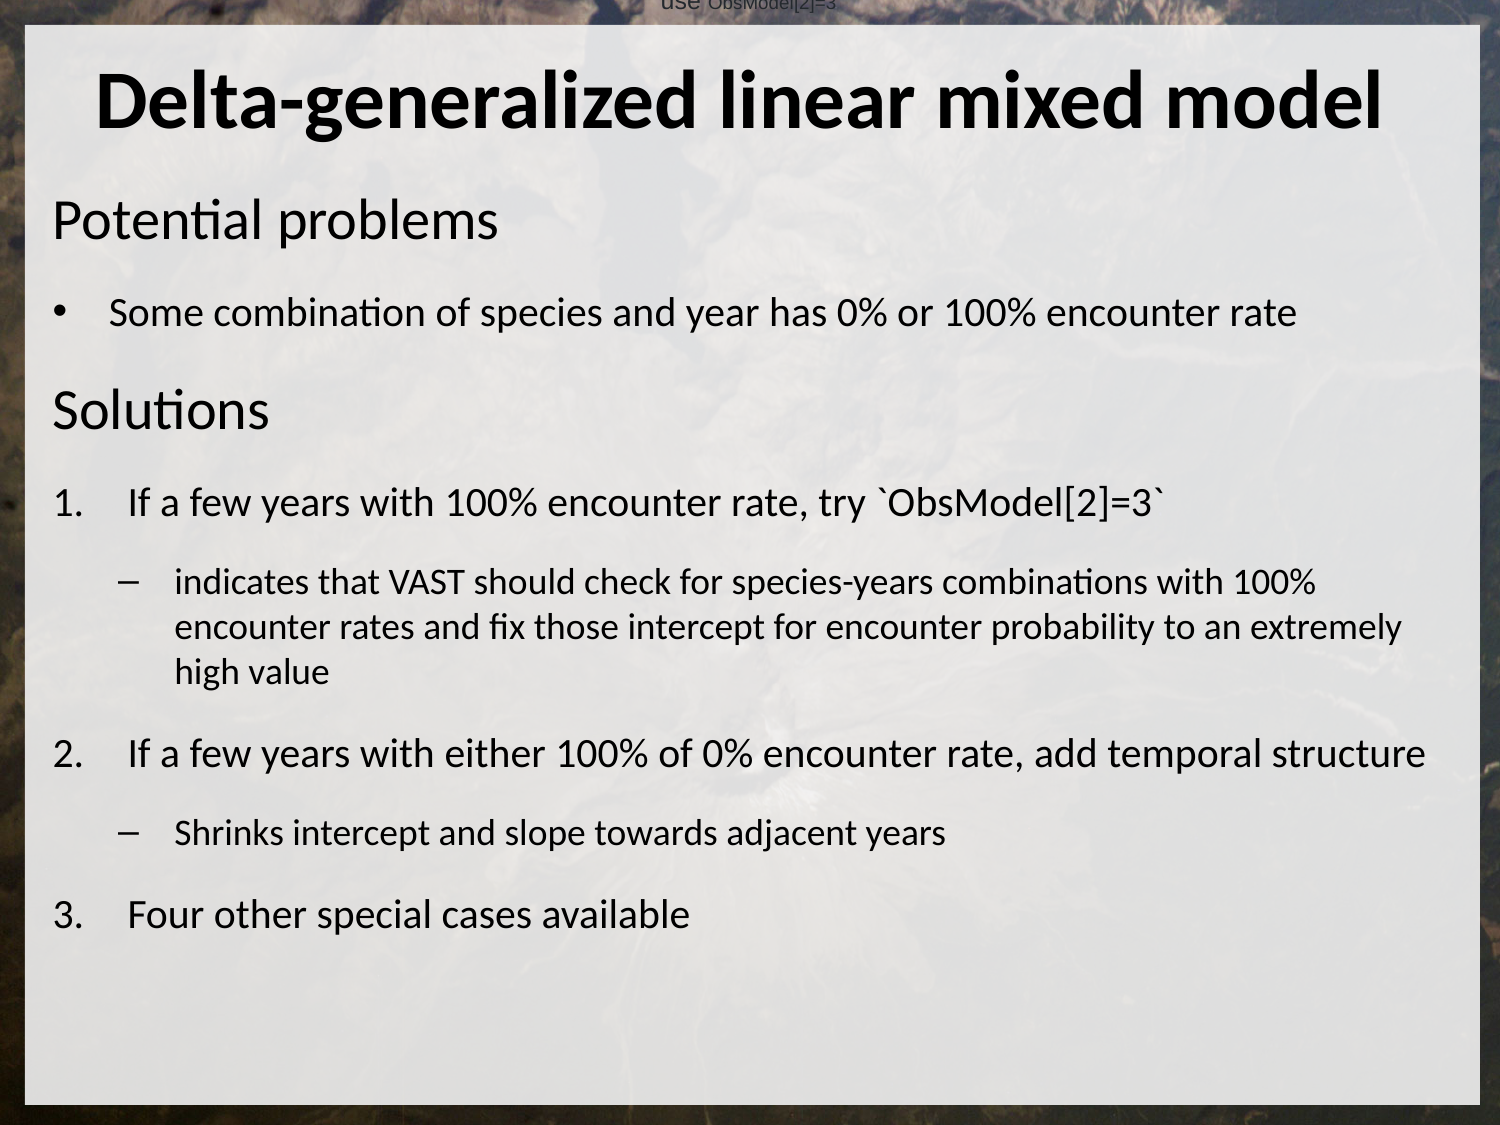

use ObsModel[2]=3
Delta-generalized linear mixed model
Potential problems
Some combination of species and year has 0% or 100% encounter rate
Solutions
If a few years with 100% encounter rate, try `ObsModel[2]=3`
indicates that VAST should check for species-years combinations with 100% encounter rates and fix those intercept for encounter probability to an extremely high value
If a few years with either 100% of 0% encounter rate, add temporal structure
Shrinks intercept and slope towards adjacent years
Four other special cases available